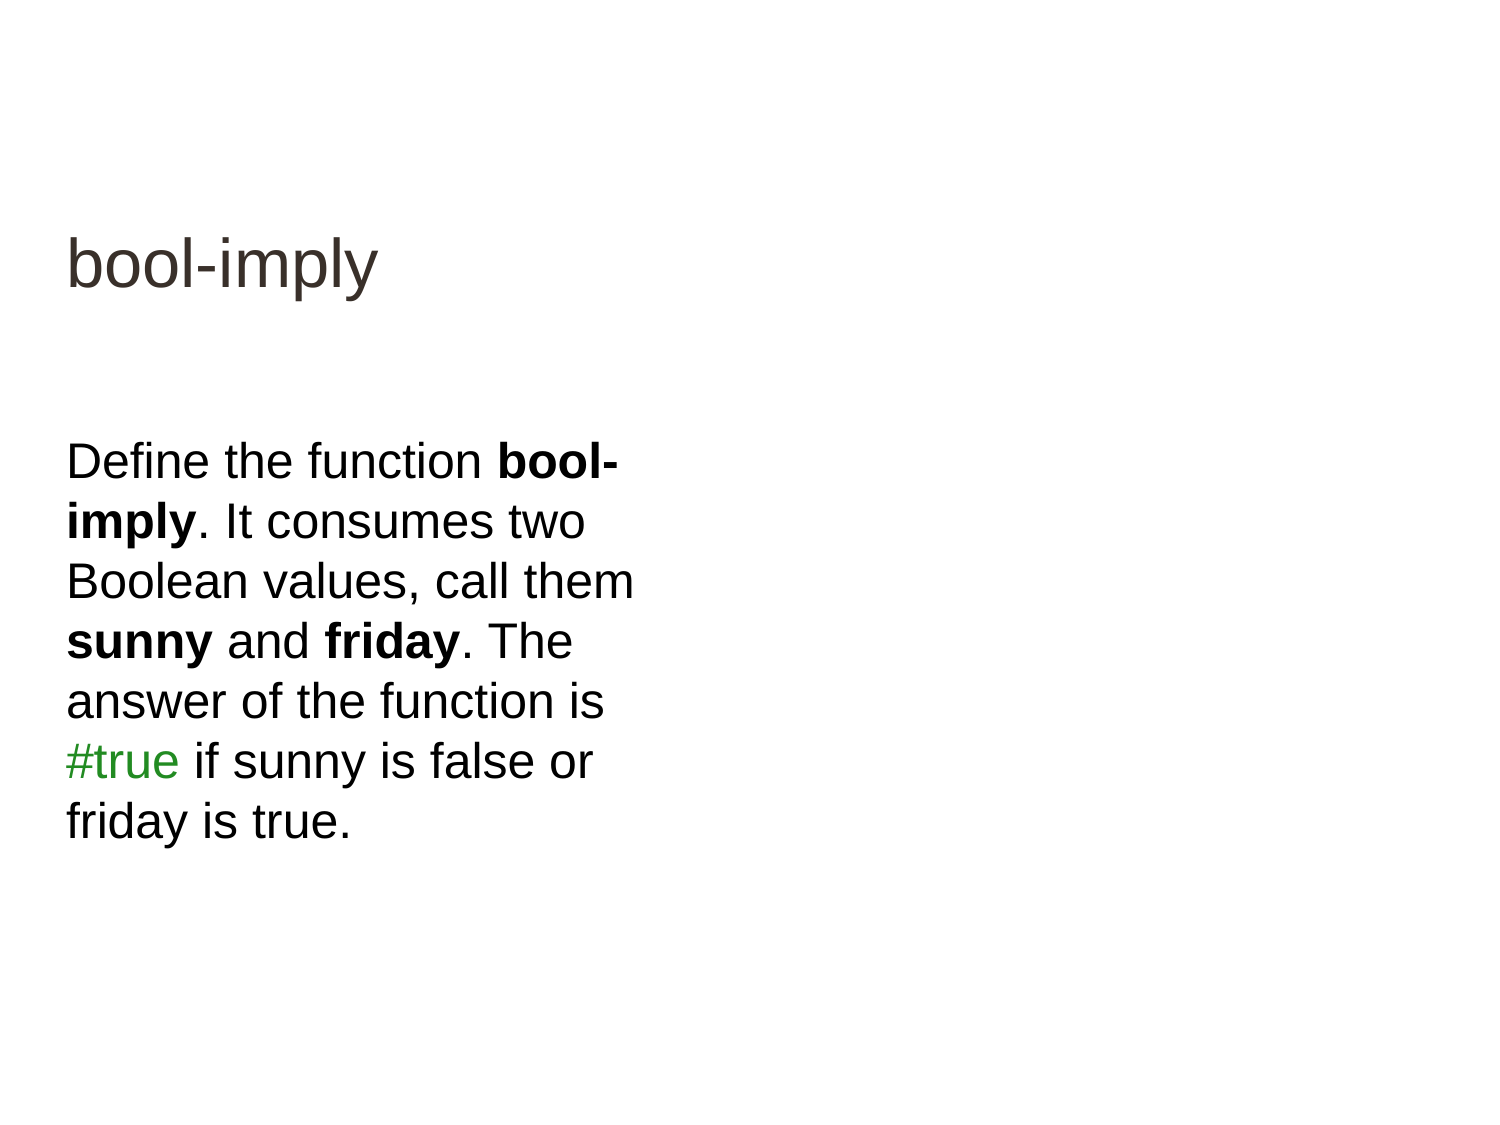

# bool-imply
Define the function bool-imply. It consumes two Boolean values, call them sunny and friday. The answer of the function is #true if sunny is false or friday is true.